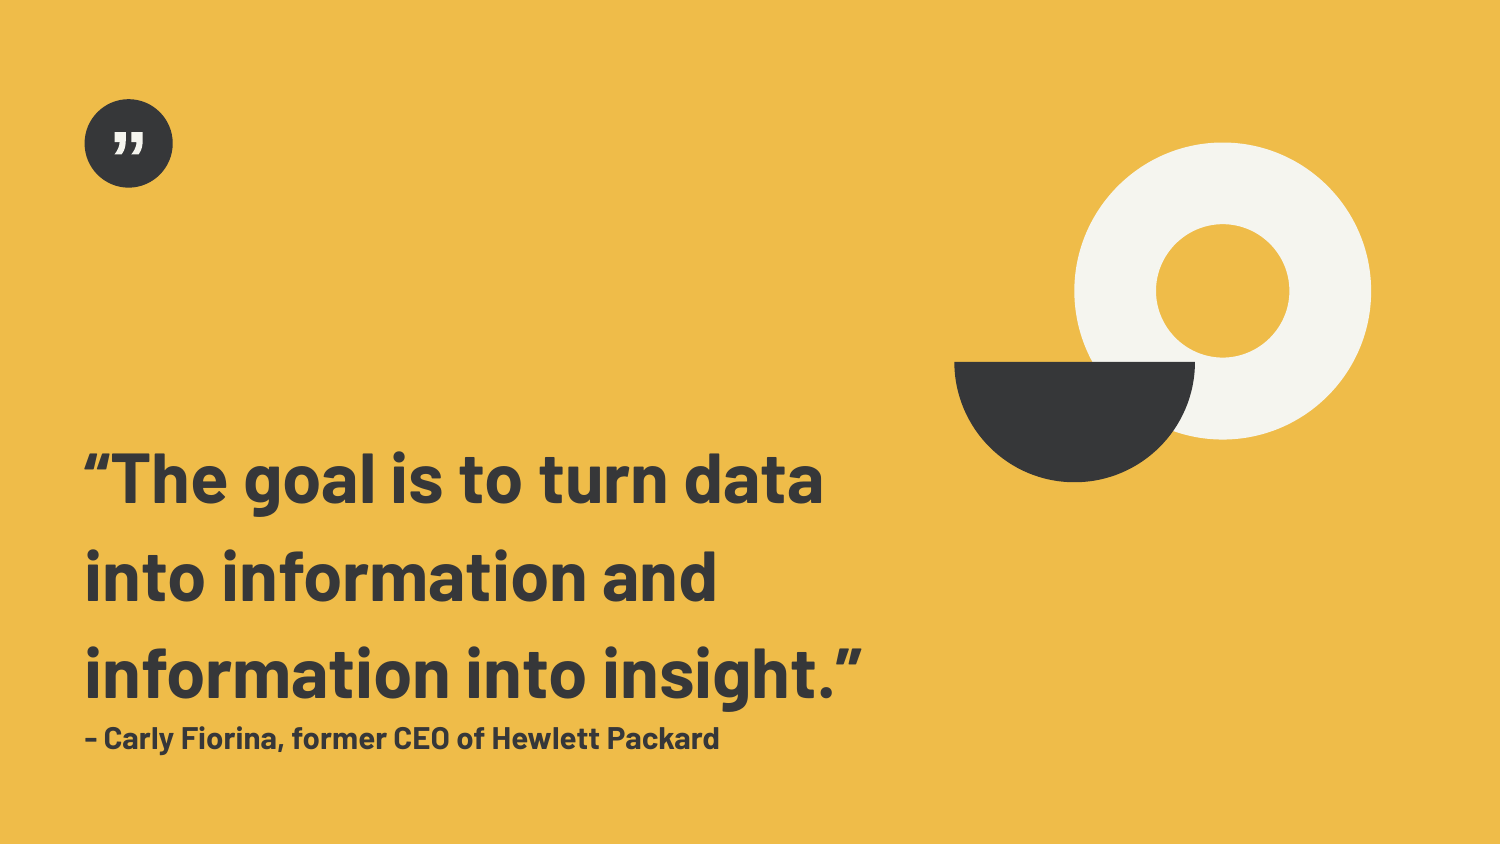

“The goal is to turn data into information and information into insight.”
- Carly Fiorina, former CEO of Hewlett Packard